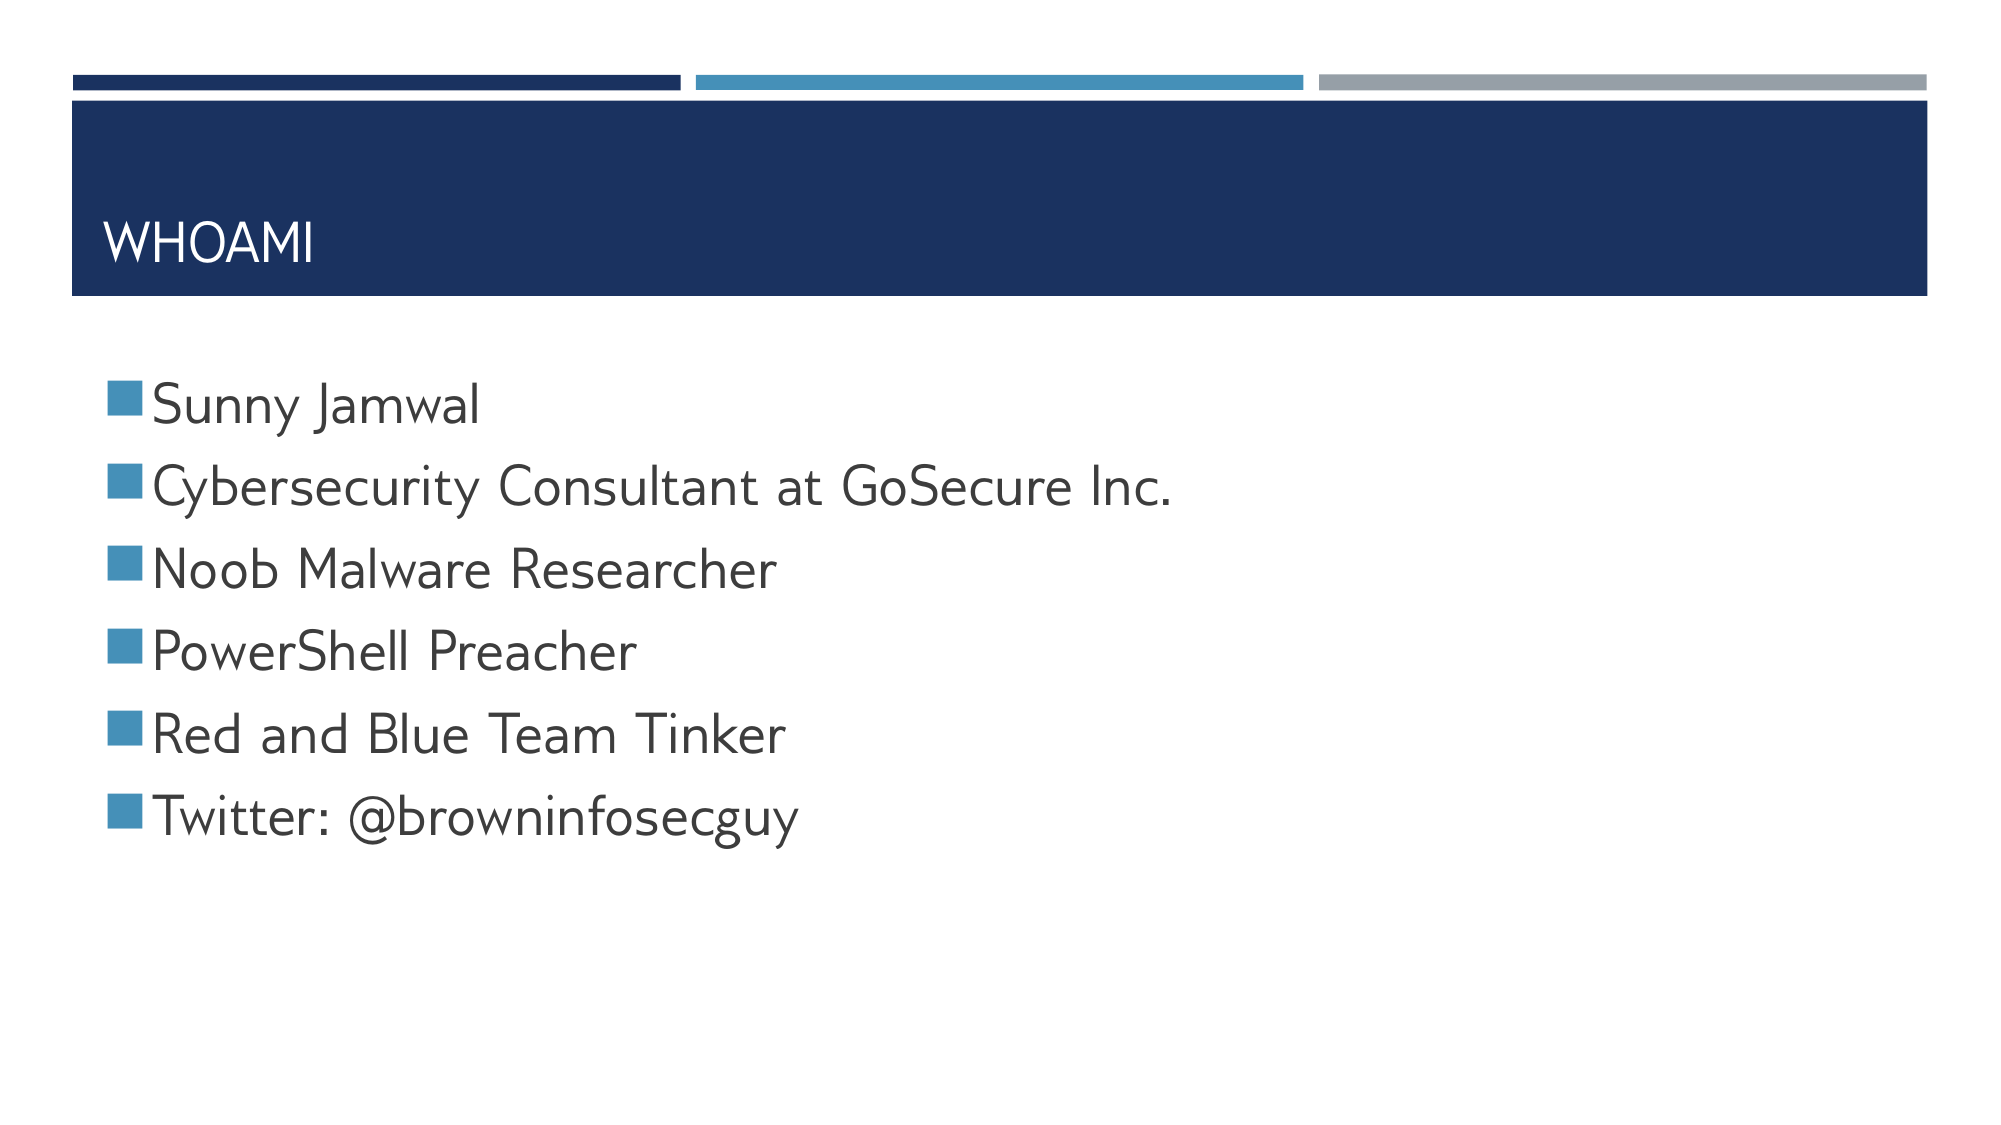

# whoami
Sunny Jamwal
Cybersecurity Consultant at GoSecure Inc.
Noob Malware Researcher
PowerShell Preacher
Red and Blue Team Tinker
Twitter: @browninfosecguy